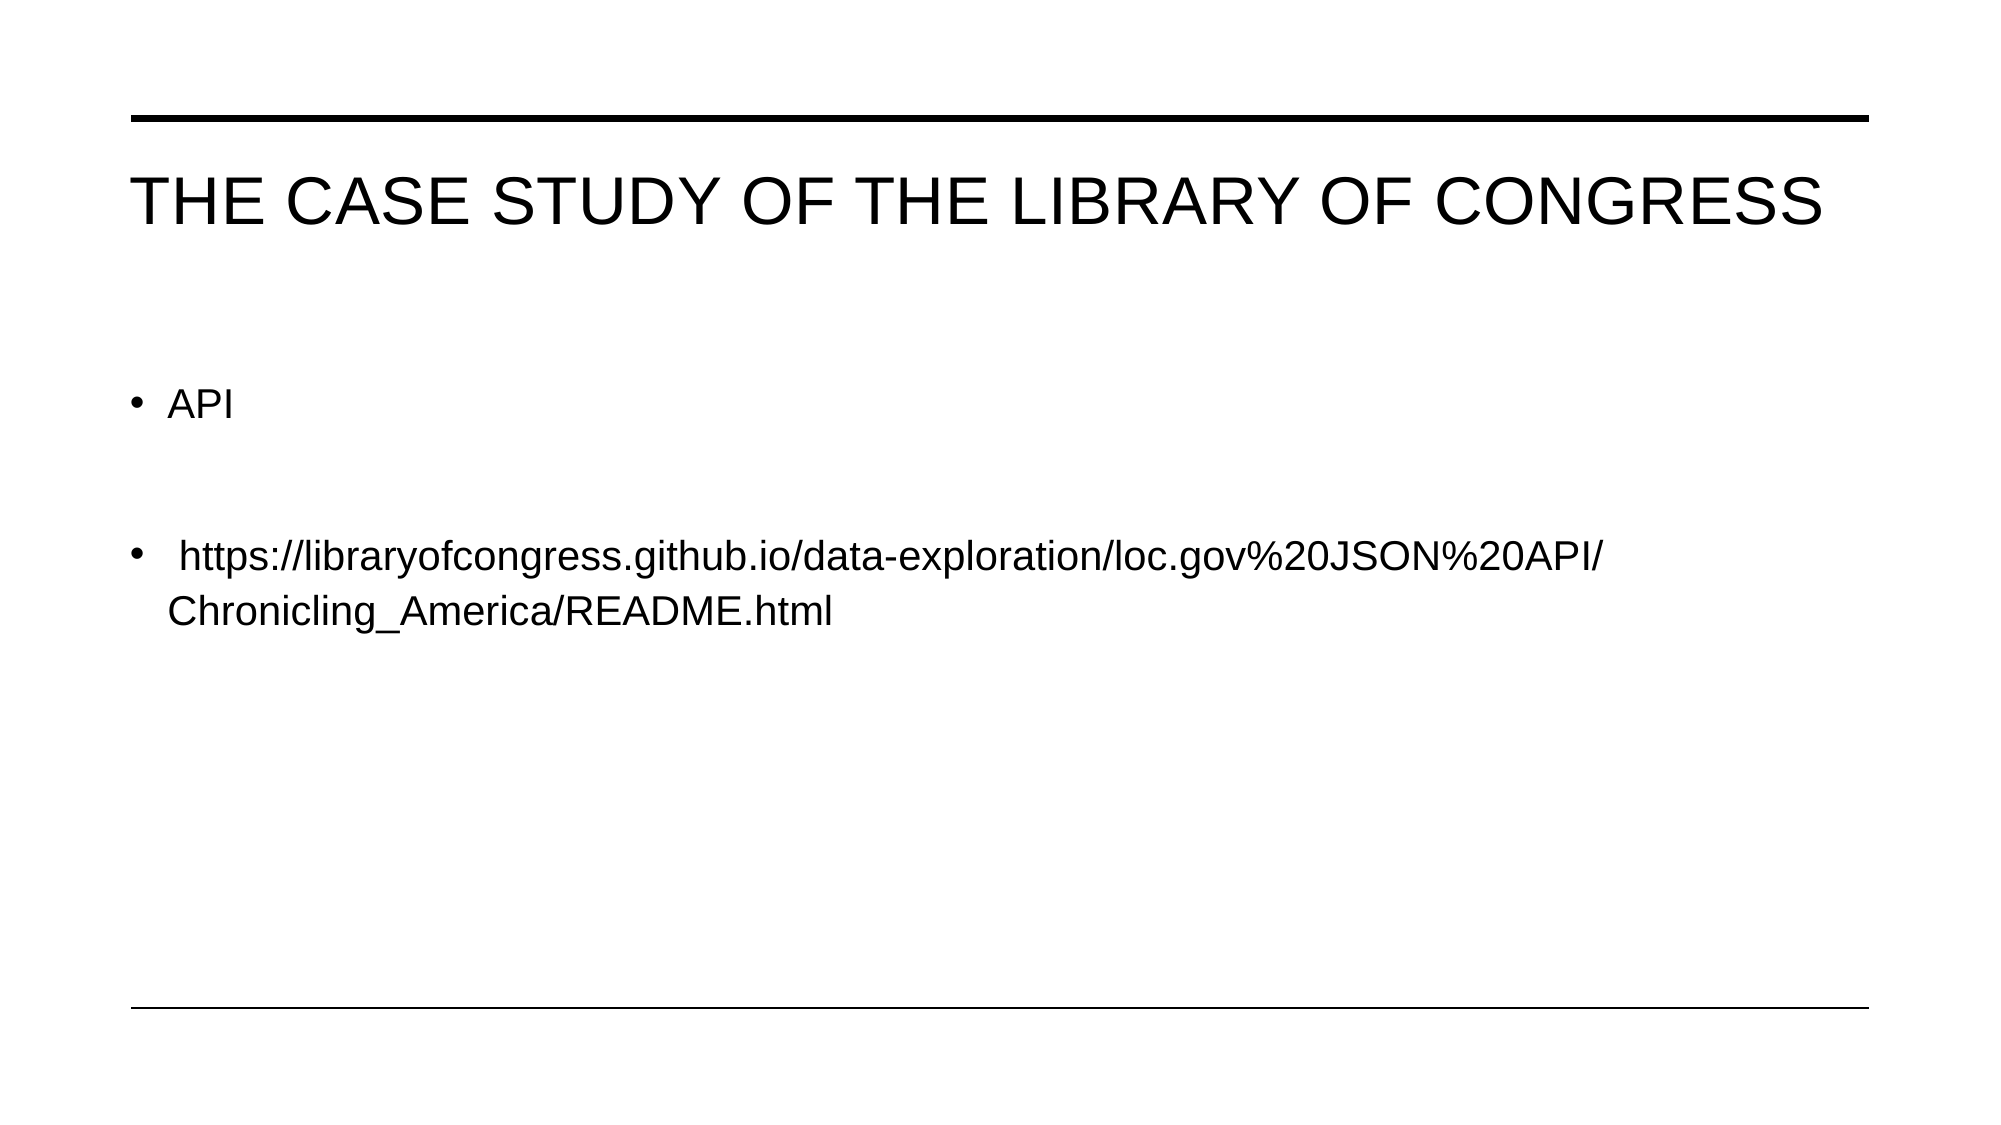

# The case study of the Library of Congress
API

 https://libraryofcongress.github.io/data-exploration/loc.gov%20JSON%20API/Chronicling_America/README.html